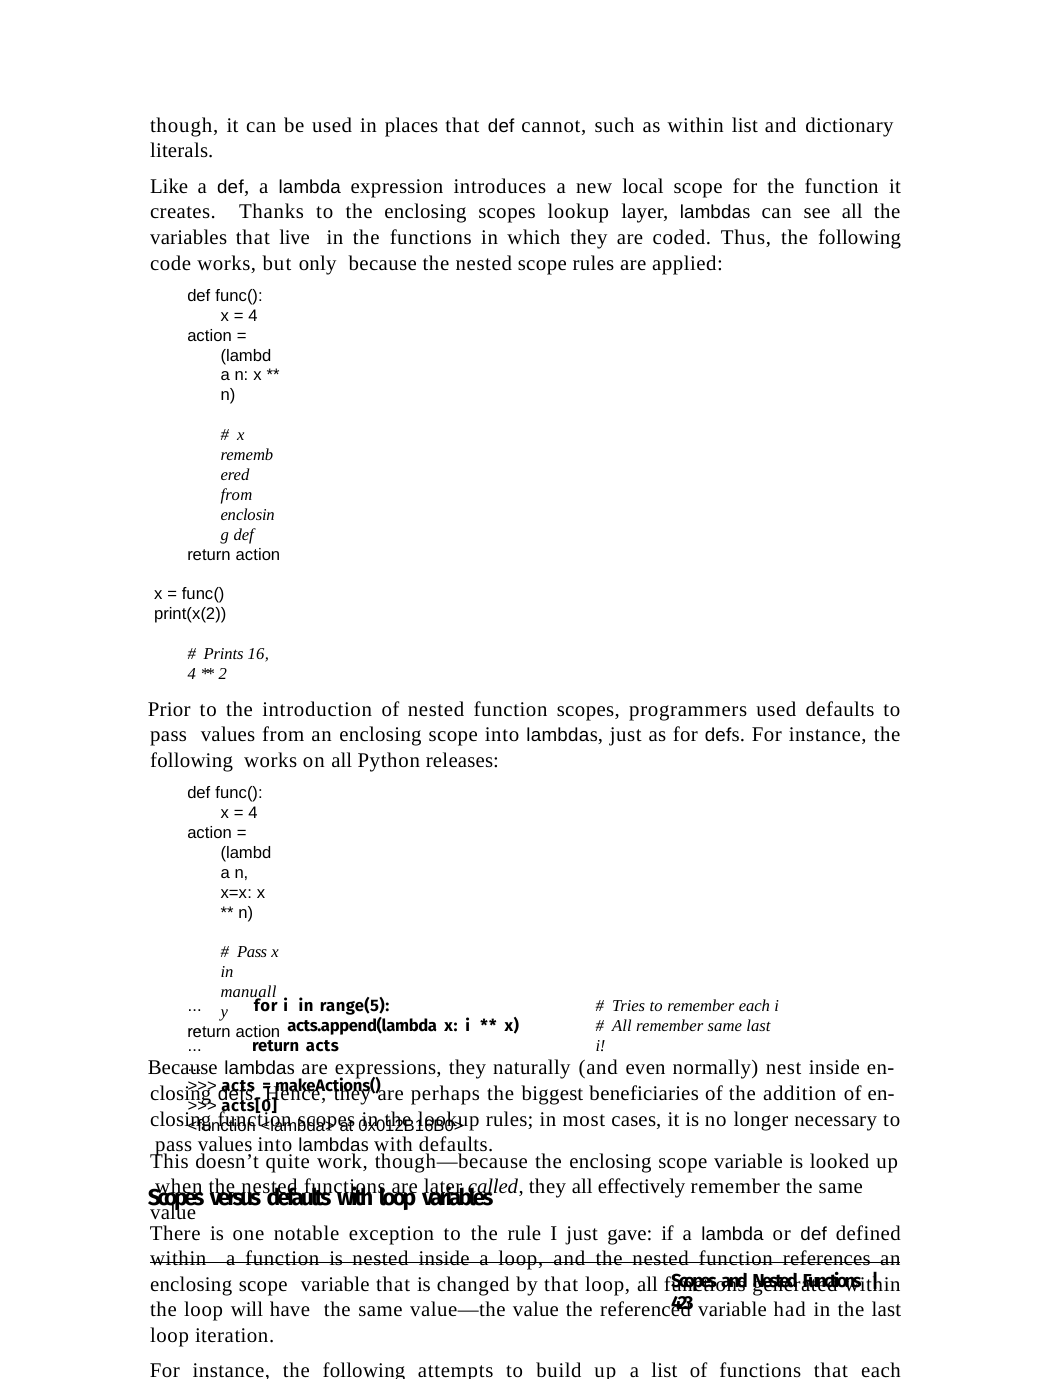

though, it can be used in places that def cannot, such as within list and dictionary  literals.
Like a def, a lambda expression introduces a new local scope for the function it creates.  Thanks to the enclosing scopes lookup layer, lambdas can see all the variables that live  in the functions in which they are coded. Thus, the following code works, but only  because the nested scope rules are applied:
def func():  x = 4
action = (lambda n: x ** n)	# x remembered from enclosing def
return action

x = func()
print(x(2))	# Prints 16, 4 ** 2
Prior to the introduction of nested function scopes, programmers used defaults to pass  values from an enclosing scope into lambdas, just as for defs. For instance, the following  works on all Python releases:
def func():  x = 4
action = (lambda n, x=x: x ** n)	# Pass x in manually
return action
Because lambdas are expressions, they naturally (and even normally) nest inside en-  closing defs. Hence, they are perhaps the biggest beneficiaries of the addition of en-  closing function scopes in the lookup rules; in most cases, it is no longer necessary to  pass values into lambdas with defaults.

Scopes versus defaults with loop variables
There is one notable exception to the rule I just gave: if a lambda or def defined within  a function is nested inside a loop, and the nested function references an enclosing scope  variable that is changed by that loop, all functions generated within the loop will have  the same value—the value the referenced variable had in the last loop iteration.
For instance, the following attempts to build up a list of functions that each remember  the current variable i from the enclosing scope:
>>> def makeActions():
...	acts = []
...
...
...
for i in range(5):  acts.append(lambda x: i ** x)
return acts
# Tries to remember each i  # All remember same last i!
...
>>> acts = makeActions()
>>> acts[0]
<function <lambda> at 0x012B16B0>
This doesn’t quite work, though—because the enclosing scope variable is looked up  when the nested functions are later called, they all effectively remember the same value

Scopes and Nested Functions  |  423